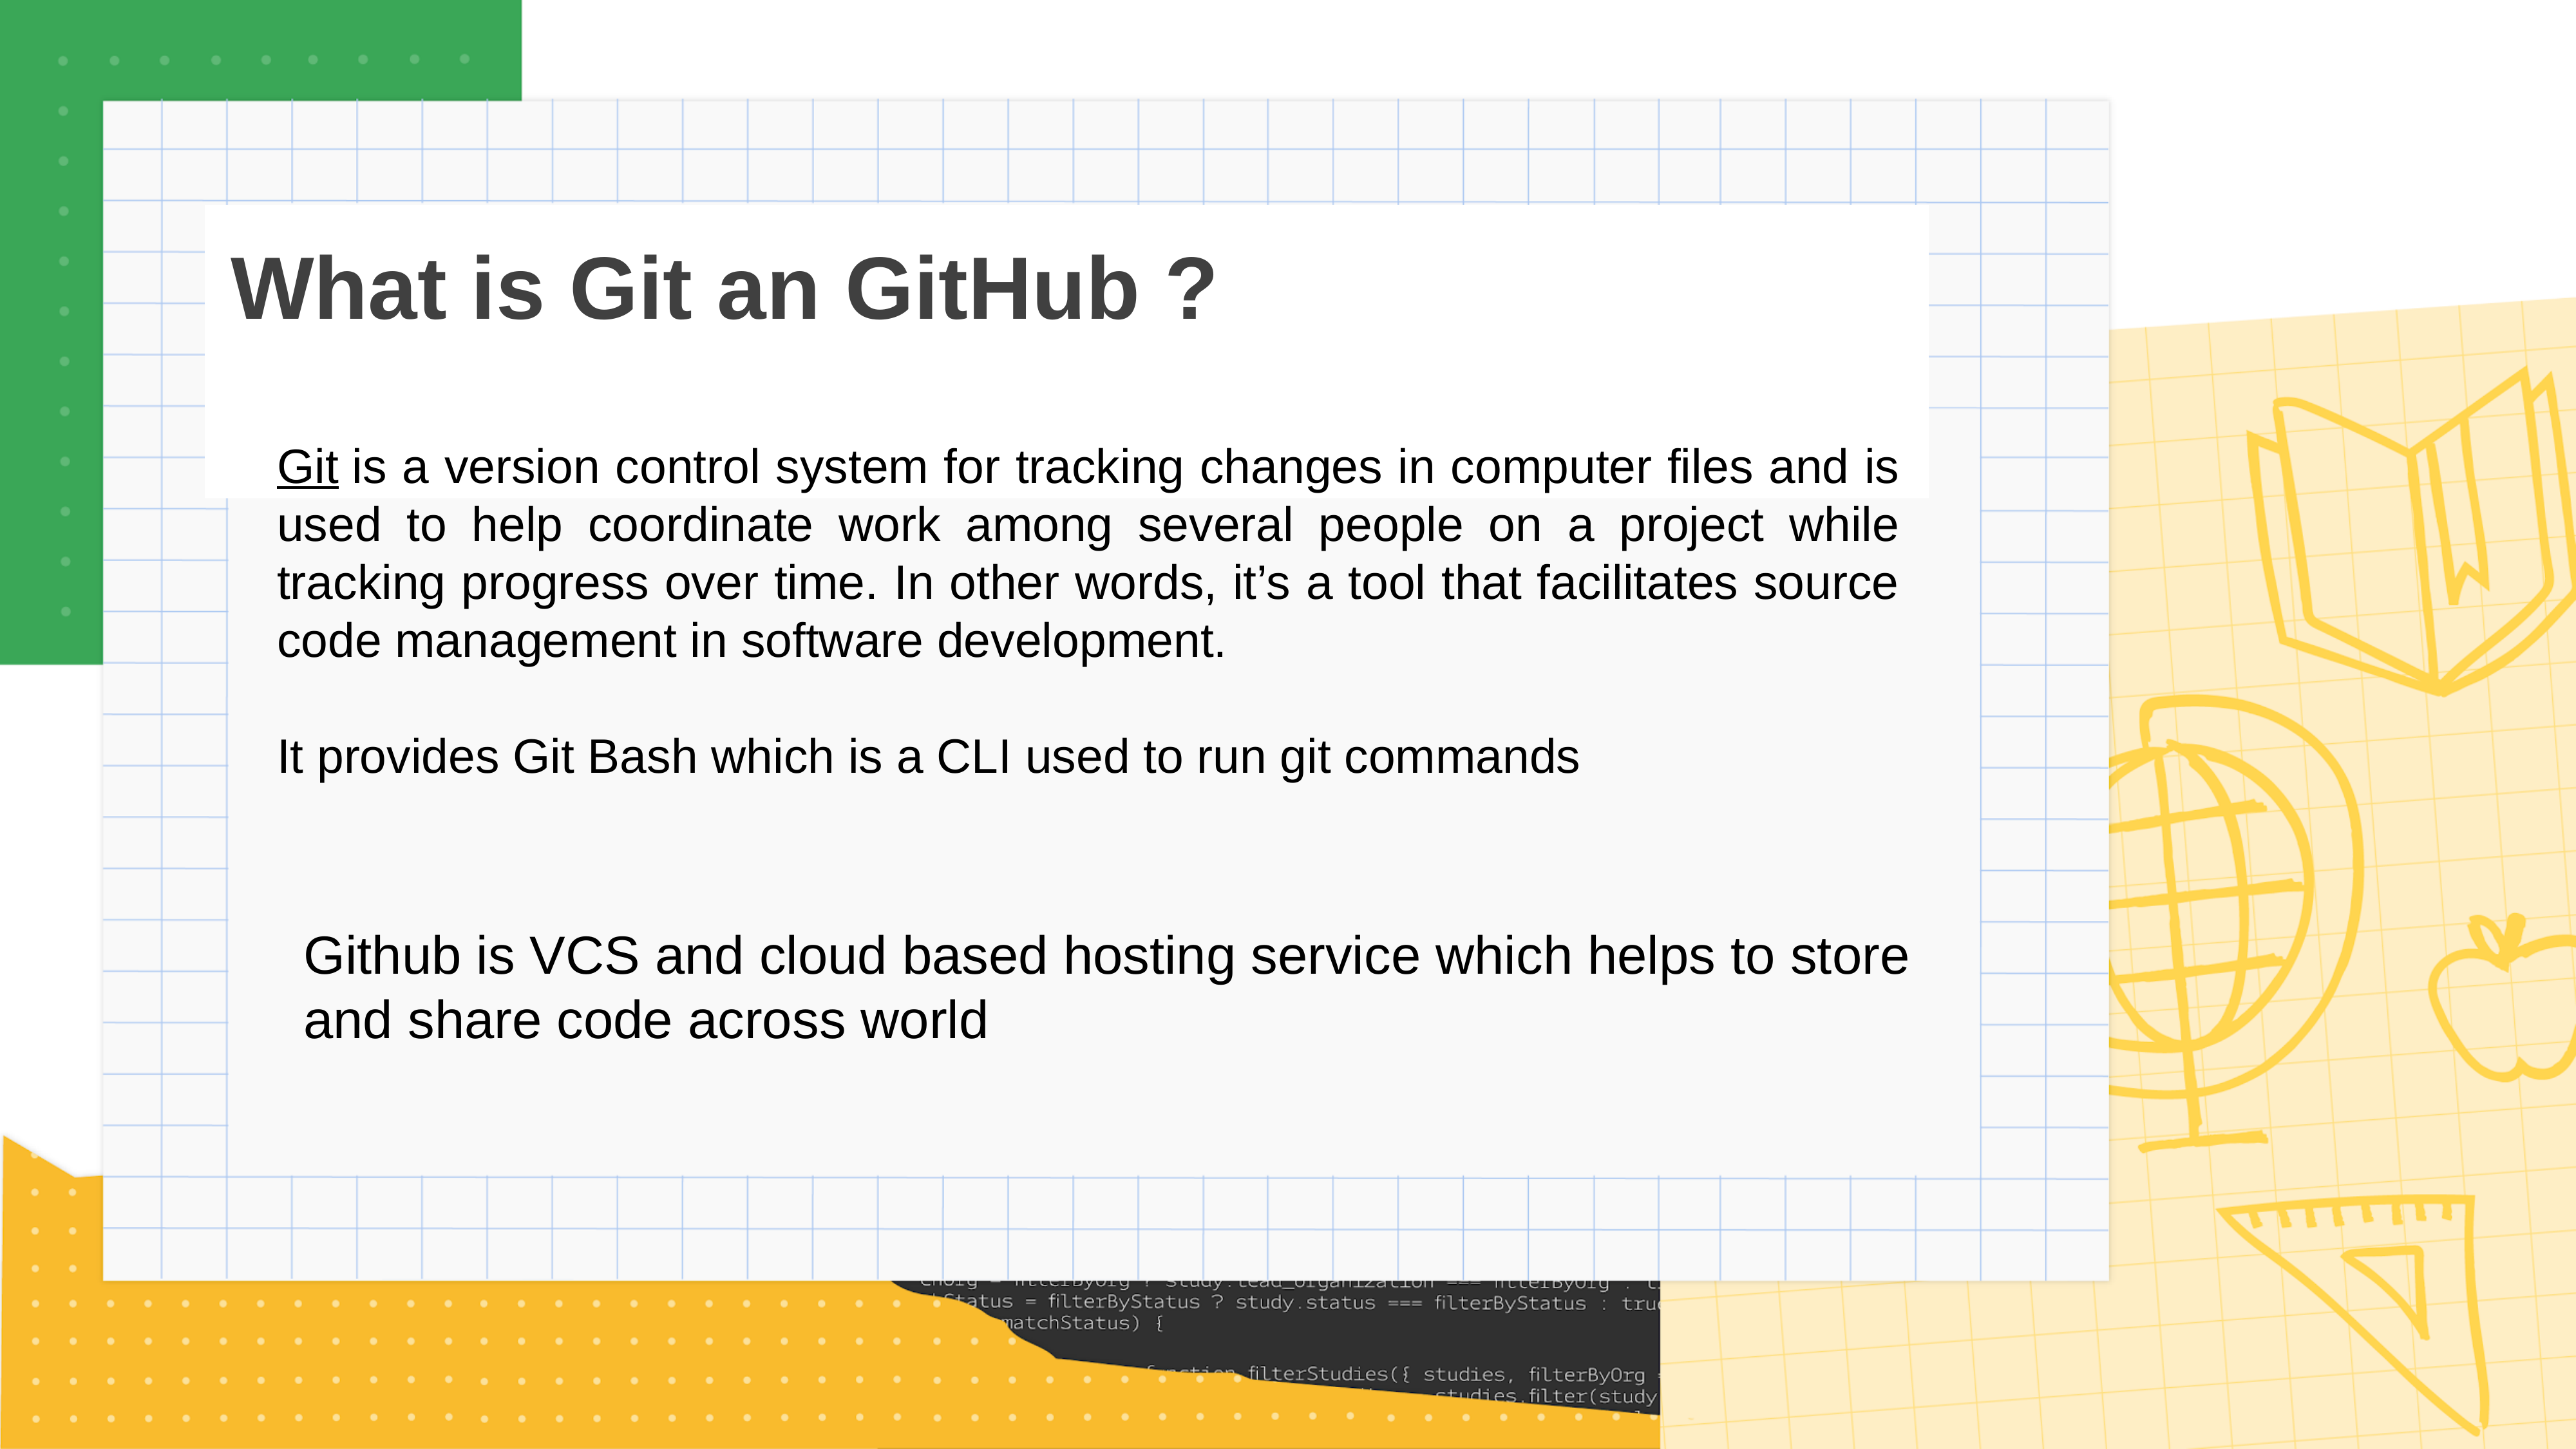

# What is Git an GitHub ?
Git is a version control system for tracking changes in computer files and is used to help coordinate work among several people on a project while tracking progress over time. In other words, it’s a tool that facilitates source code management in software development.

It provides Git Bash which is a CLI used to run git commands
Github is VCS and cloud based hosting service which helps to store and share code across world